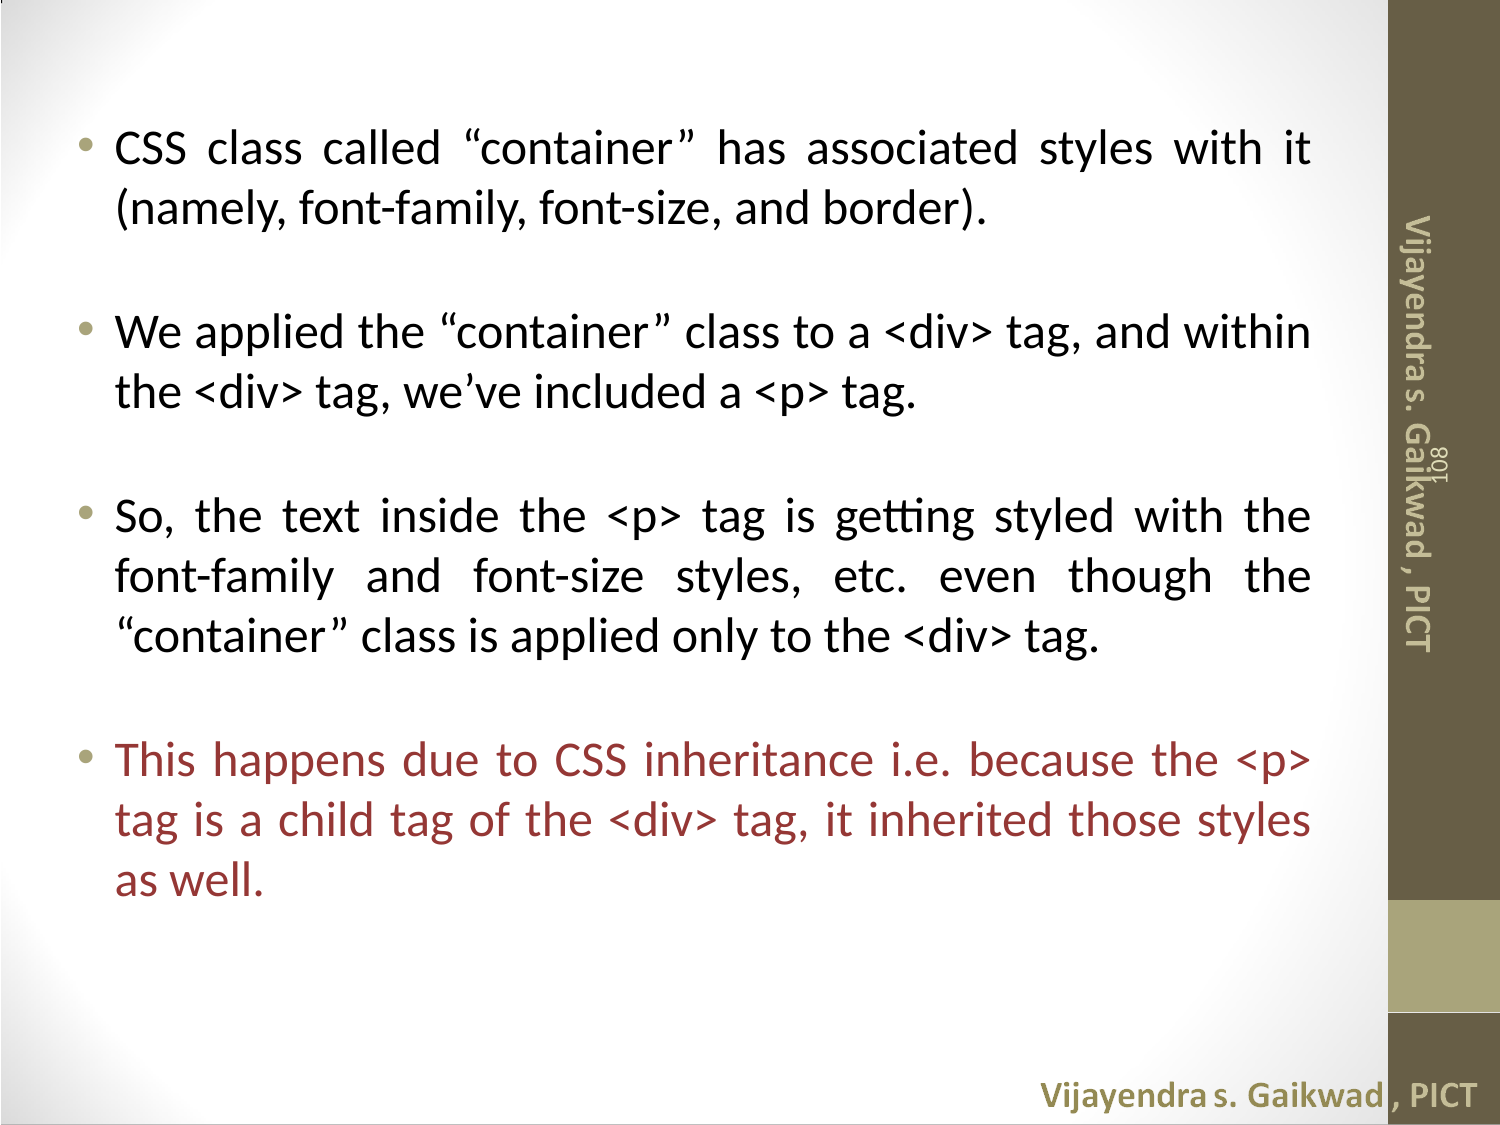

CSS class called “container” has associated styles with it (namely, font-family, font-size, and border).

We applied the “container” class to a <div> tag, and within the <div> tag, we’ve included a <p> tag.

So, the text inside the <p> tag is getting styled with the font-family and font-size styles, etc. even though the “container” class is applied only to the <div> tag.

This happens due to CSS inheritance i.e. because the <p> tag is a child tag of the <div> tag, it inherited those styles as well.
108